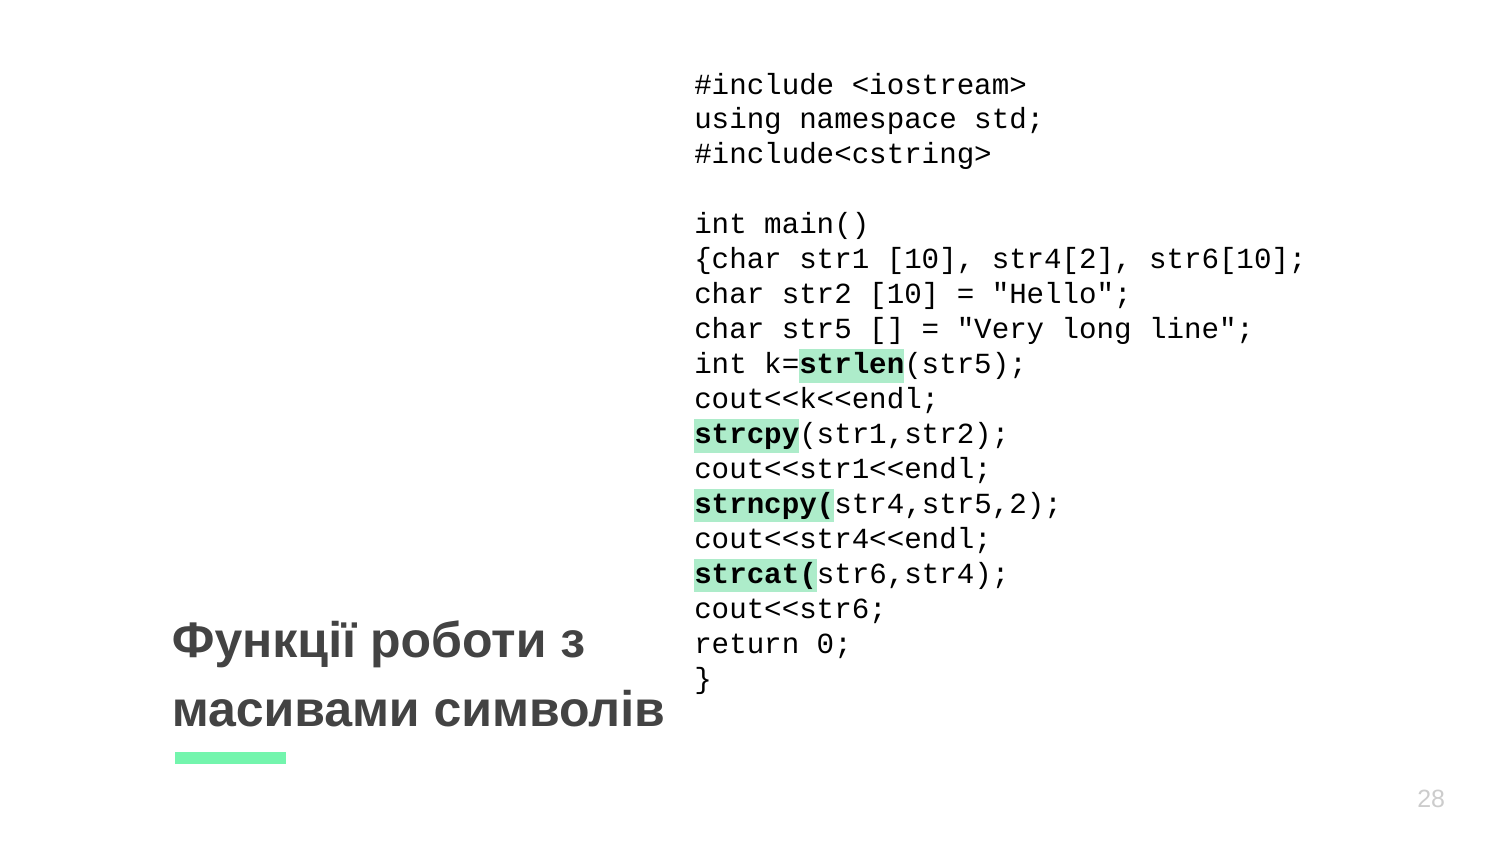

#include <iostream>
using namespace std;
#include<cstring>

int main()
{char str1 [10], str4[2], str6[10];
char str2 [10] = "Hello";
char str5 [] = "Very long line";
int k=strlen(str5);
cout<<k<<endl;
strcpy(str1,str2);
cout<<str1<<endl;
strncpy(str4,str5,2);
cout<<str4<<endl;
strcat(str6,str4);
cout<<str6;
return 0;
}
# Функції роботи з масивами символів
28